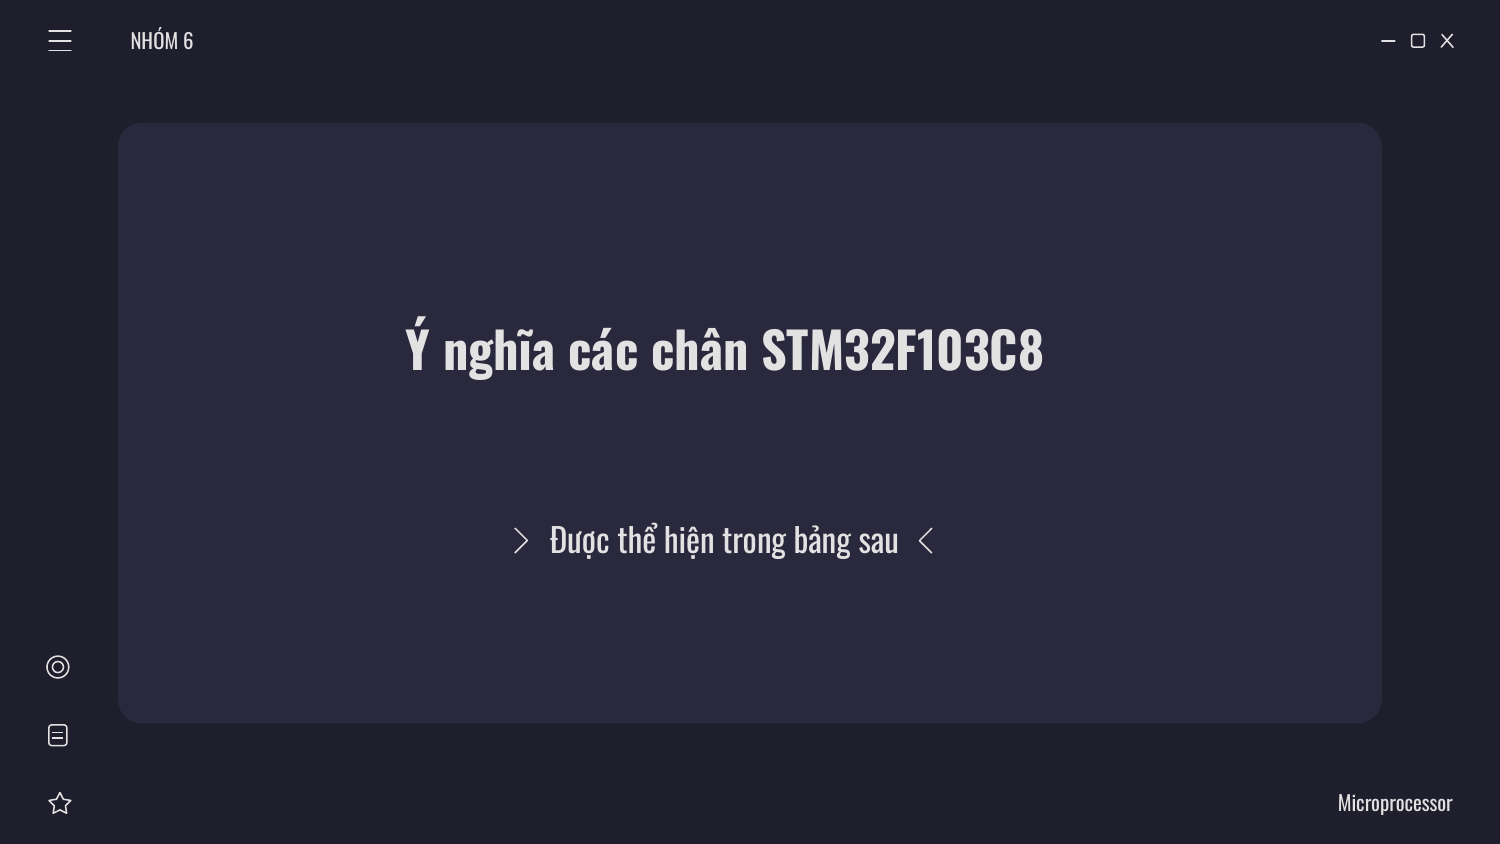

NHÓM 6

# Ý nghĩa các chân STM32F103C8
Được thể hiện trong bảng sau

Microprocessor